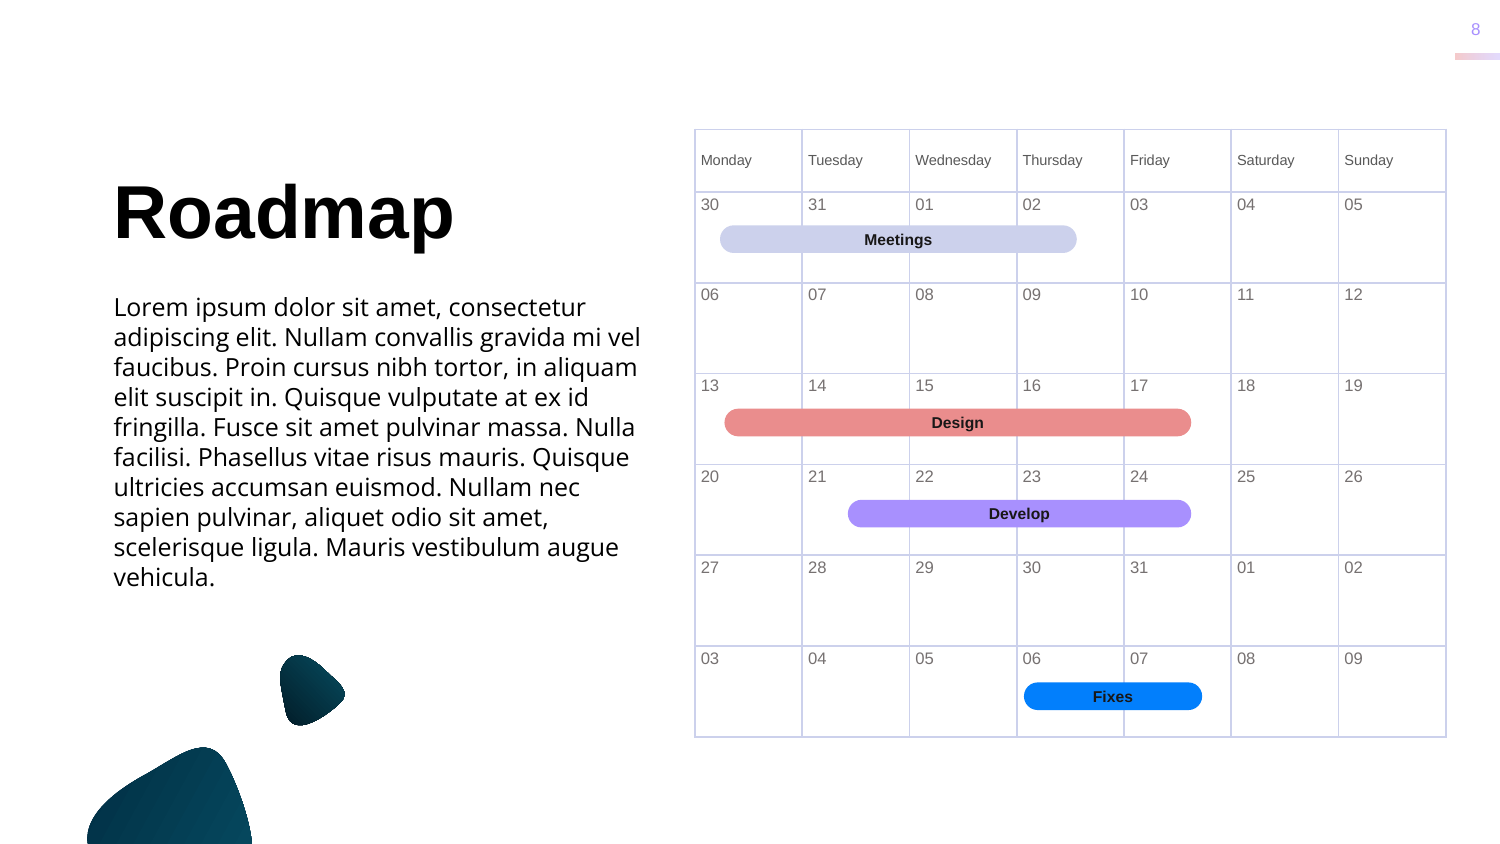

| Monday | Tuesday | Wednesday | Thursday | Friday | Saturday | Sunday |
| --- | --- | --- | --- | --- | --- | --- |
| 30 | 31 | 01 | 02 | 03 | 04 | 05 |
| 06 | 07 | 08 | 09 | 10 | 11 | 12 |
| 13 | 14 | 15 | 16 | 17 | 18 | 19 |
| 20 | 21 | 22 | 23 | 24 | 25 | 26 |
| 27 | 28 | 29 | 30 | 31 | 01 | 02 |
| 03 | 04 | 05 | 06 | 07 | 08 | 09 |
Roadmap
Meetings
Lorem ipsum dolor sit amet, consectetur adipiscing elit. Nullam convallis gravida mi vel faucibus. Proin cursus nibh tortor, in aliquam elit suscipit in. Quisque vulputate at ex id fringilla. Fusce sit amet pulvinar massa. Nulla facilisi. Phasellus vitae risus mauris. Quisque ultricies accumsan euismod. Nullam nec sapien pulvinar, aliquet odio sit amet, scelerisque ligula. Mauris vestibulum augue vehicula.
Design
Develop

Fixes